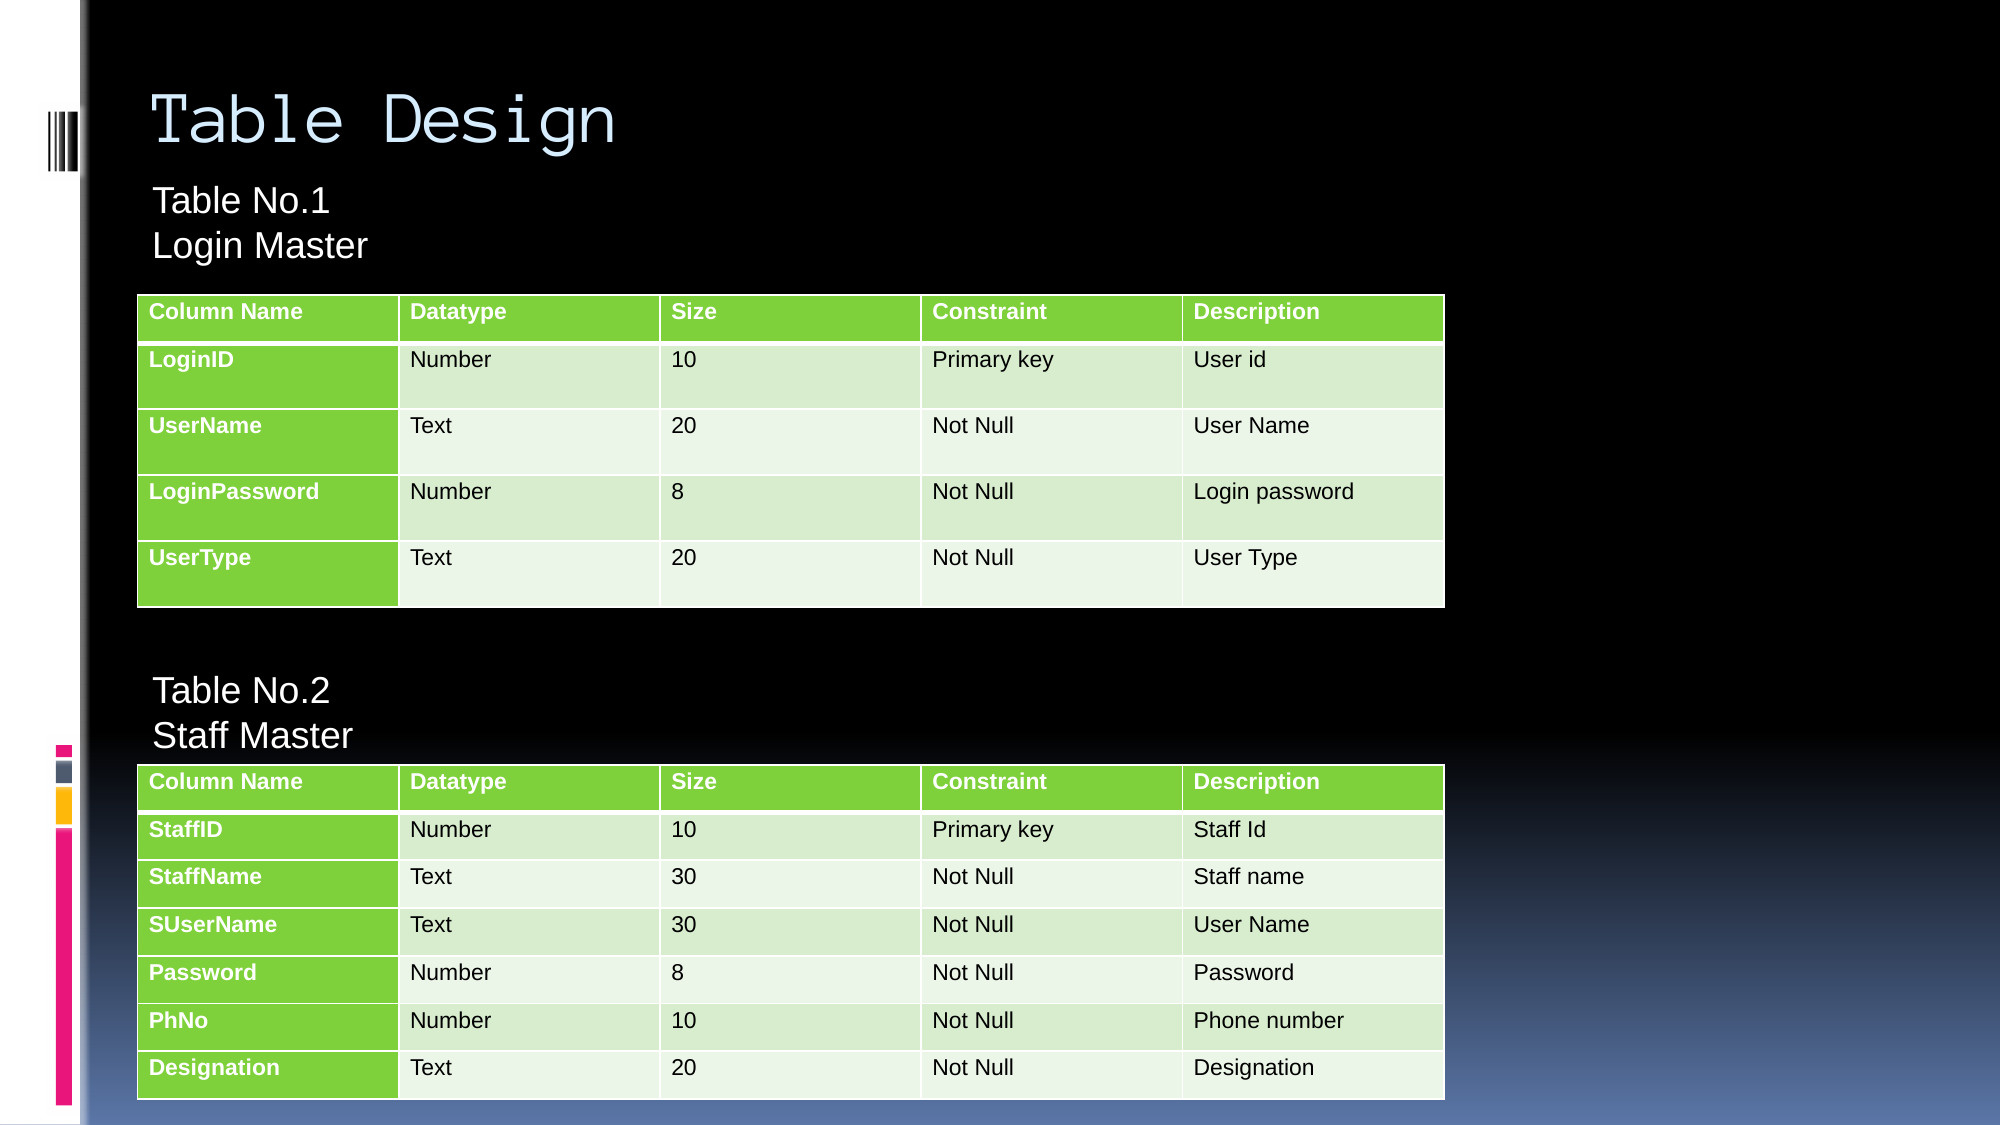

# Table Design
Table No.1
Login Master
| Column Name | Datatype | Size | Constraint | Description |
| --- | --- | --- | --- | --- |
| LoginID | Number | 10 | Primary key | User id |
| UserName | Text | 20 | Not Null | User Name |
| LoginPassword | Number | 8 | Not Null | Login password |
| UserType | Text | 20 | Not Null | User Type |
Table No.2
Staff Master
| Column Name | Datatype | Size | Constraint | Description |
| --- | --- | --- | --- | --- |
| StaffID | Number | 10 | Primary key | Staff Id |
| StaffName | Text | 30 | Not Null | Staff name |
| SUserName | Text | 30 | Not Null | User Name |
| Password | Number | 8 | Not Null | Password |
| PhNo | Number | 10 | Not Null | Phone number |
| Designation | Text | 20 | Not Null | Designation |